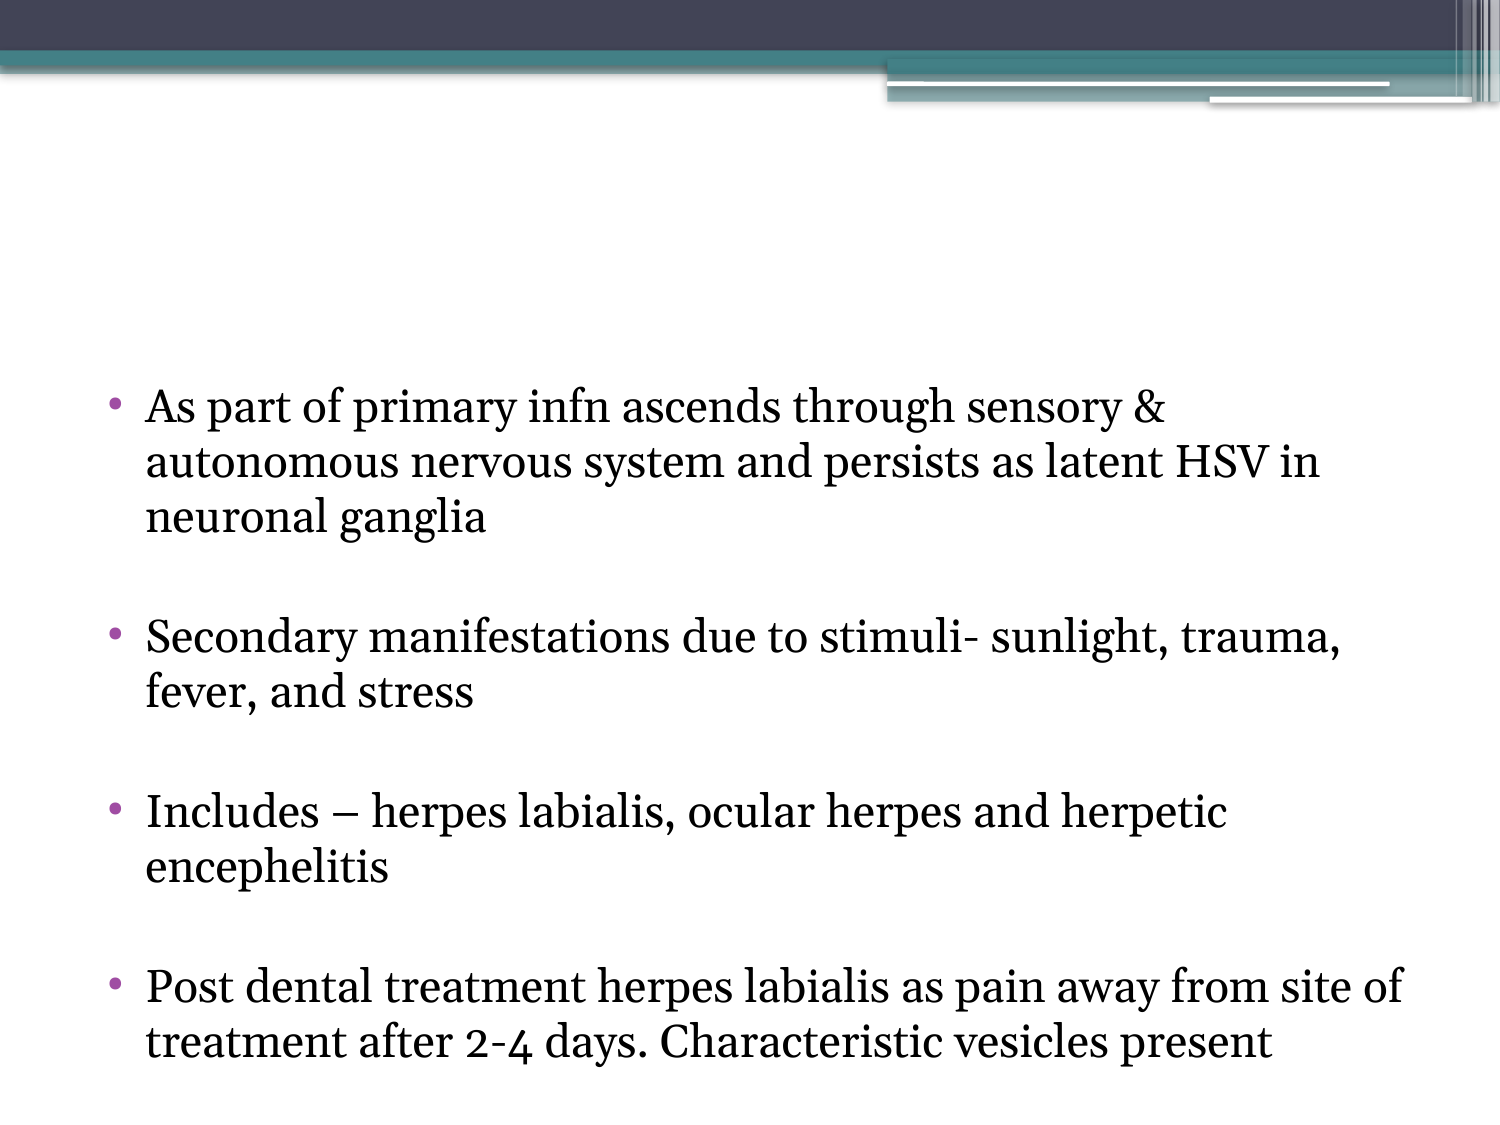

#
As part of primary infn ascends through sensory & autonomous nervous system and persists as latent HSV in neuronal ganglia

Secondary manifestations due to stimuli- sunlight, trauma, fever, and stress

Includes – herpes labialis, ocular herpes and herpetic encephelitis

Post dental treatment herpes labialis as pain away from site of treatment after 2-4 days. Characteristic vesicles present